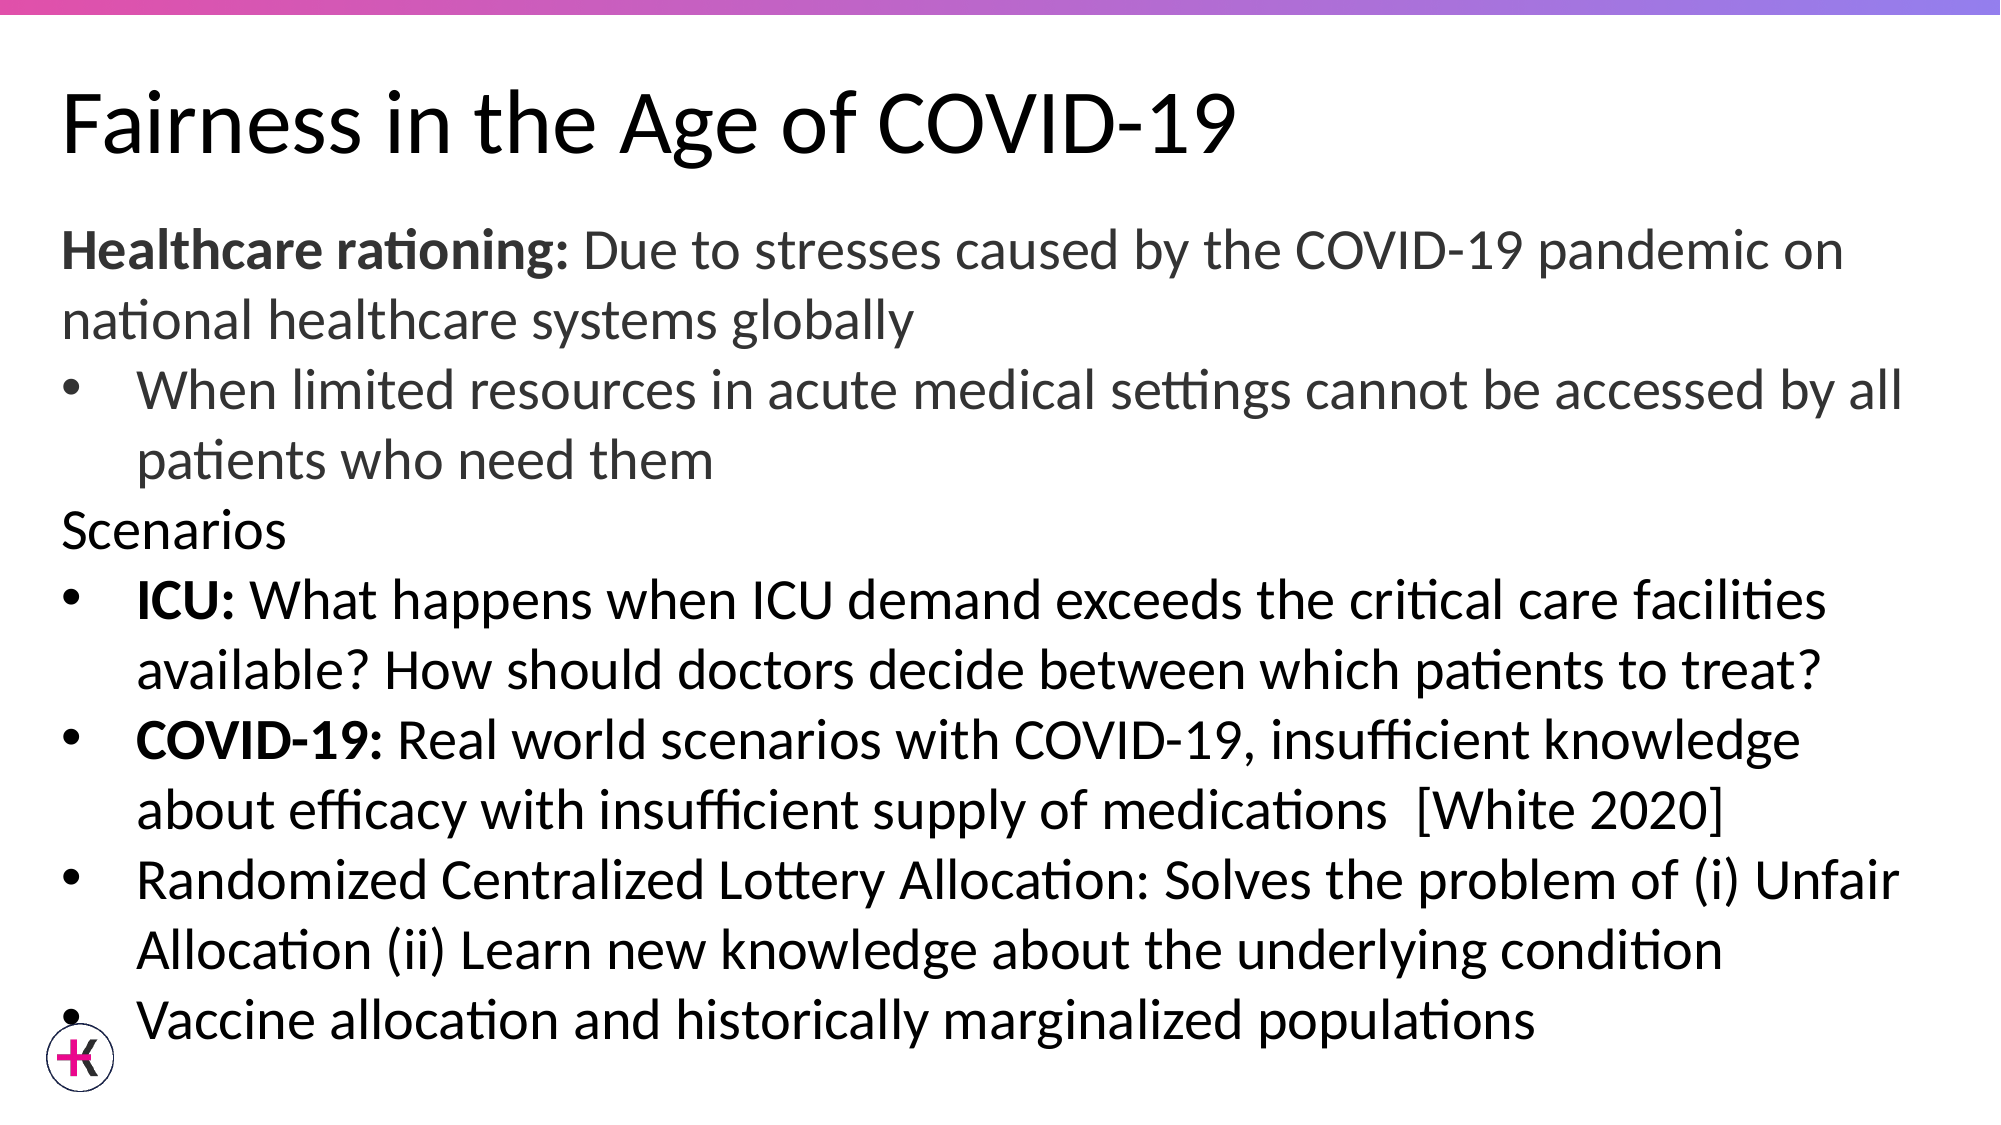

# Fairness in the Age of COVID-19
Healthcare rationing: Due to stresses caused by the COVID-19 pandemic on national healthcare systems globally
When limited resources in acute medical settings cannot be accessed by all patients who need them
Scenarios
ICU: What happens when ICU demand exceeds the critical care facilities available? How should doctors decide between which patients to treat?
COVID-19: Real world scenarios with COVID-19, insufficient knowledge about efficacy with insufficient supply of medications  [White 2020]
Randomized Centralized Lottery Allocation: Solves the problem of (i) Unfair Allocation (ii) Learn new knowledge about the underlying condition
Vaccine allocation and historically marginalized populations